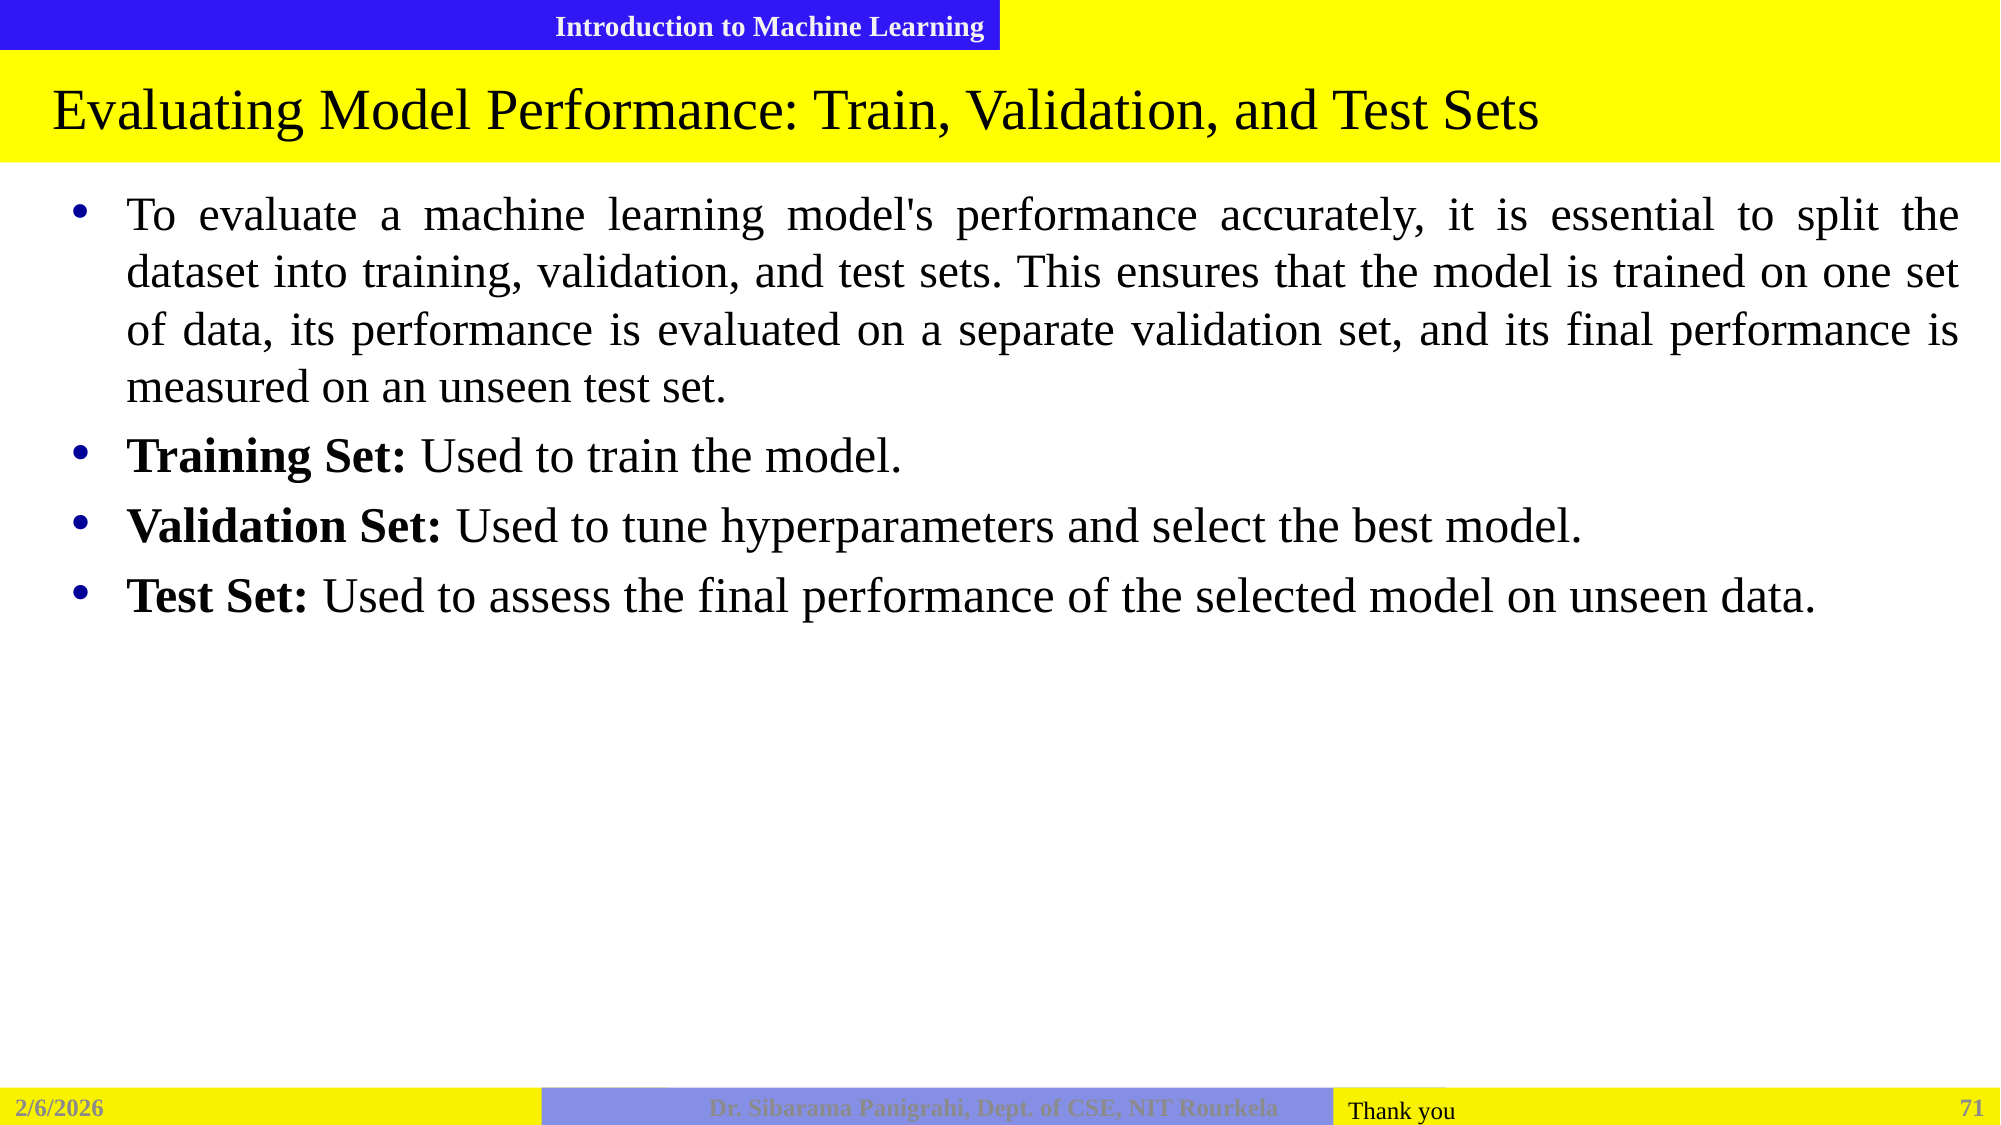

# Evaluating Model Performance: Train, Validation, and Test Sets
To evaluate a machine learning model's performance accurately, it is essential to split the dataset into training, validation, and test sets. This ensures that the model is trained on one set of data, its performance is evaluated on a separate validation set, and its final performance is measured on an unseen test set.
Training Set: Used to train the model.
Validation Set: Used to tune hyperparameters and select the best model.
Test Set: Used to assess the final performance of the selected model on unseen data.

2/6/2026
Dr. Sibarama Panigrahi, Dept. of CSE, NIT Rourkela
71
Thank you